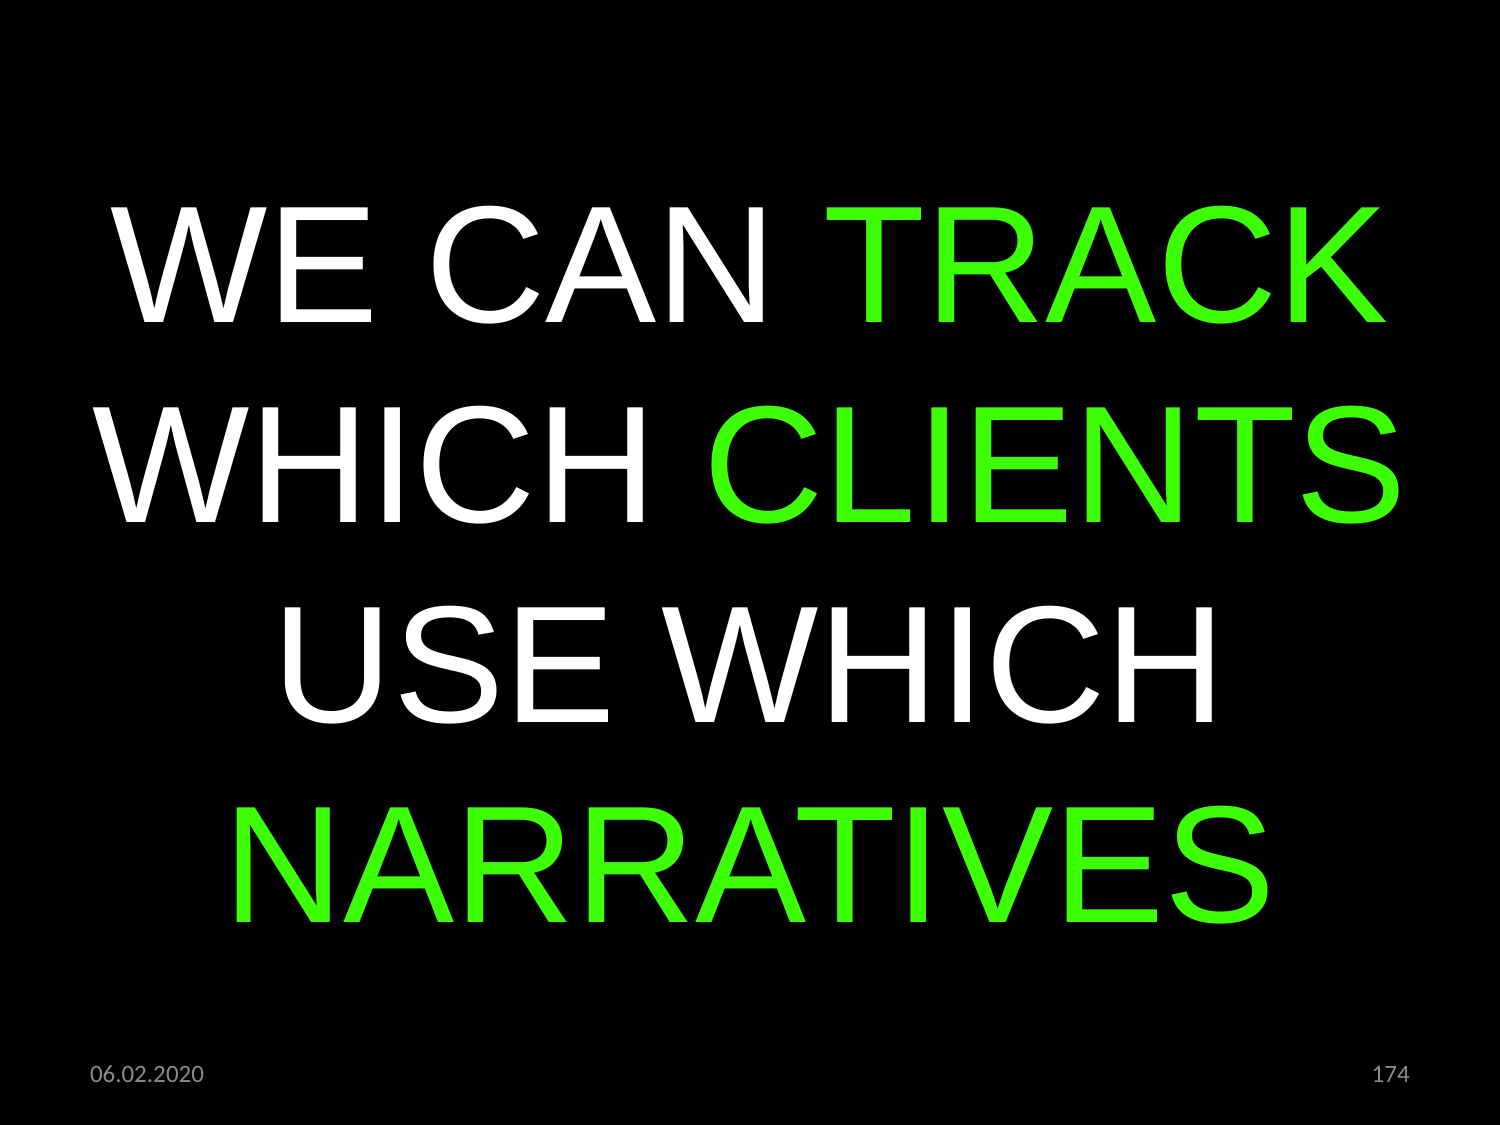

WE CAN TRACK WHICH CLIENTS USE WHICH NARRATIVES
06.02.2020
174